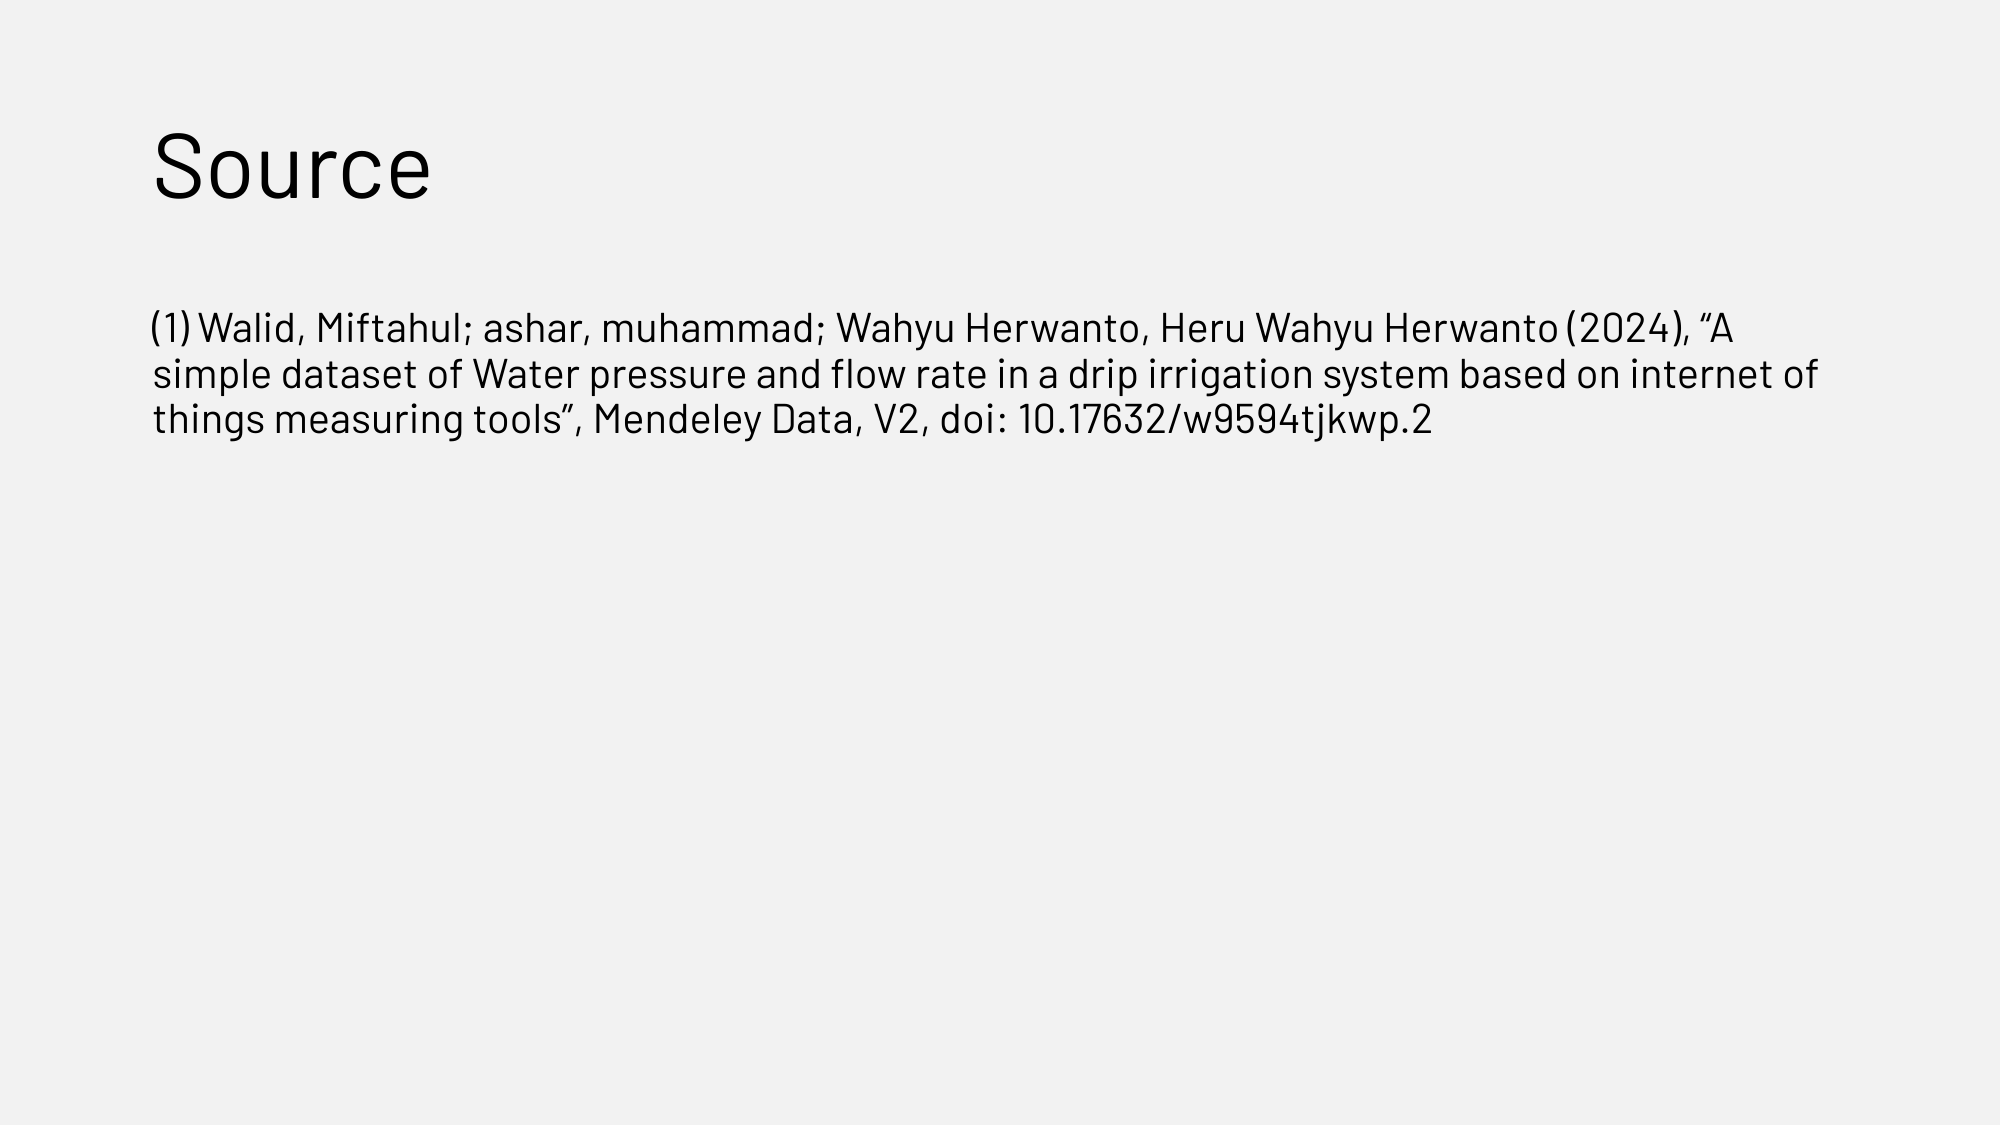

# Source
(1) Walid, Miftahul; ashar, muhammad; Wahyu Herwanto, Heru Wahyu Herwanto (2024), “A simple dataset of Water pressure and flow rate in a drip irrigation system based on internet of things measuring tools”, Mendeley Data, V2, doi: 10.17632/w9594tjkwp.2